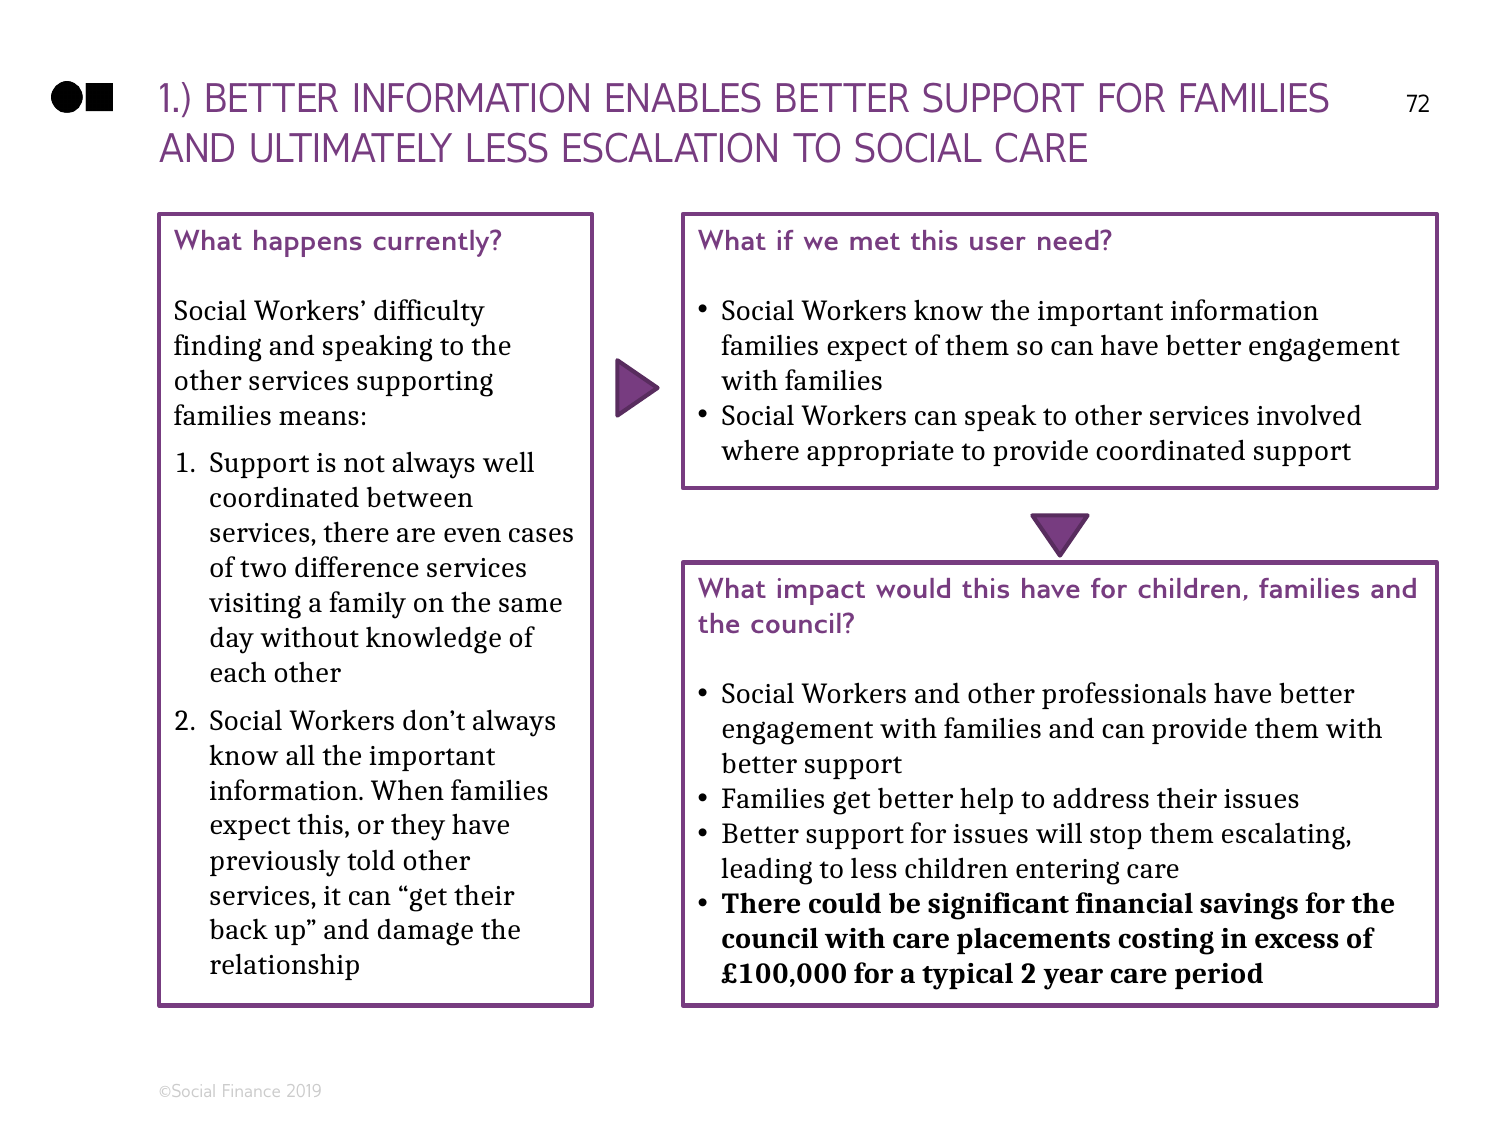

# 1.) better information enables better support for families and ultimately less escalation to social care
72
What happens currently?
Social Workers’ difficulty finding and speaking to the other services supporting families means:
Support is not always well coordinated between services, there are even cases of two difference services visiting a family on the same day without knowledge of each other
Social Workers don’t always know all the important information. When families expect this, or they have previously told other services, it can “get their back up” and damage the relationship
What if we met this user need?
Social Workers know the important information families expect of them so can have better engagement with families
Social Workers can speak to other services involved where appropriate to provide coordinated support

What impact would this have for children, families and the council?
Social Workers and other professionals have better engagement with families and can provide them with better support
Families get better help to address their issues
Better support for issues will stop them escalating, leading to less children entering care
There could be significant financial savings for the council with care placements costing in excess of £100,000 for a typical 2 year care period